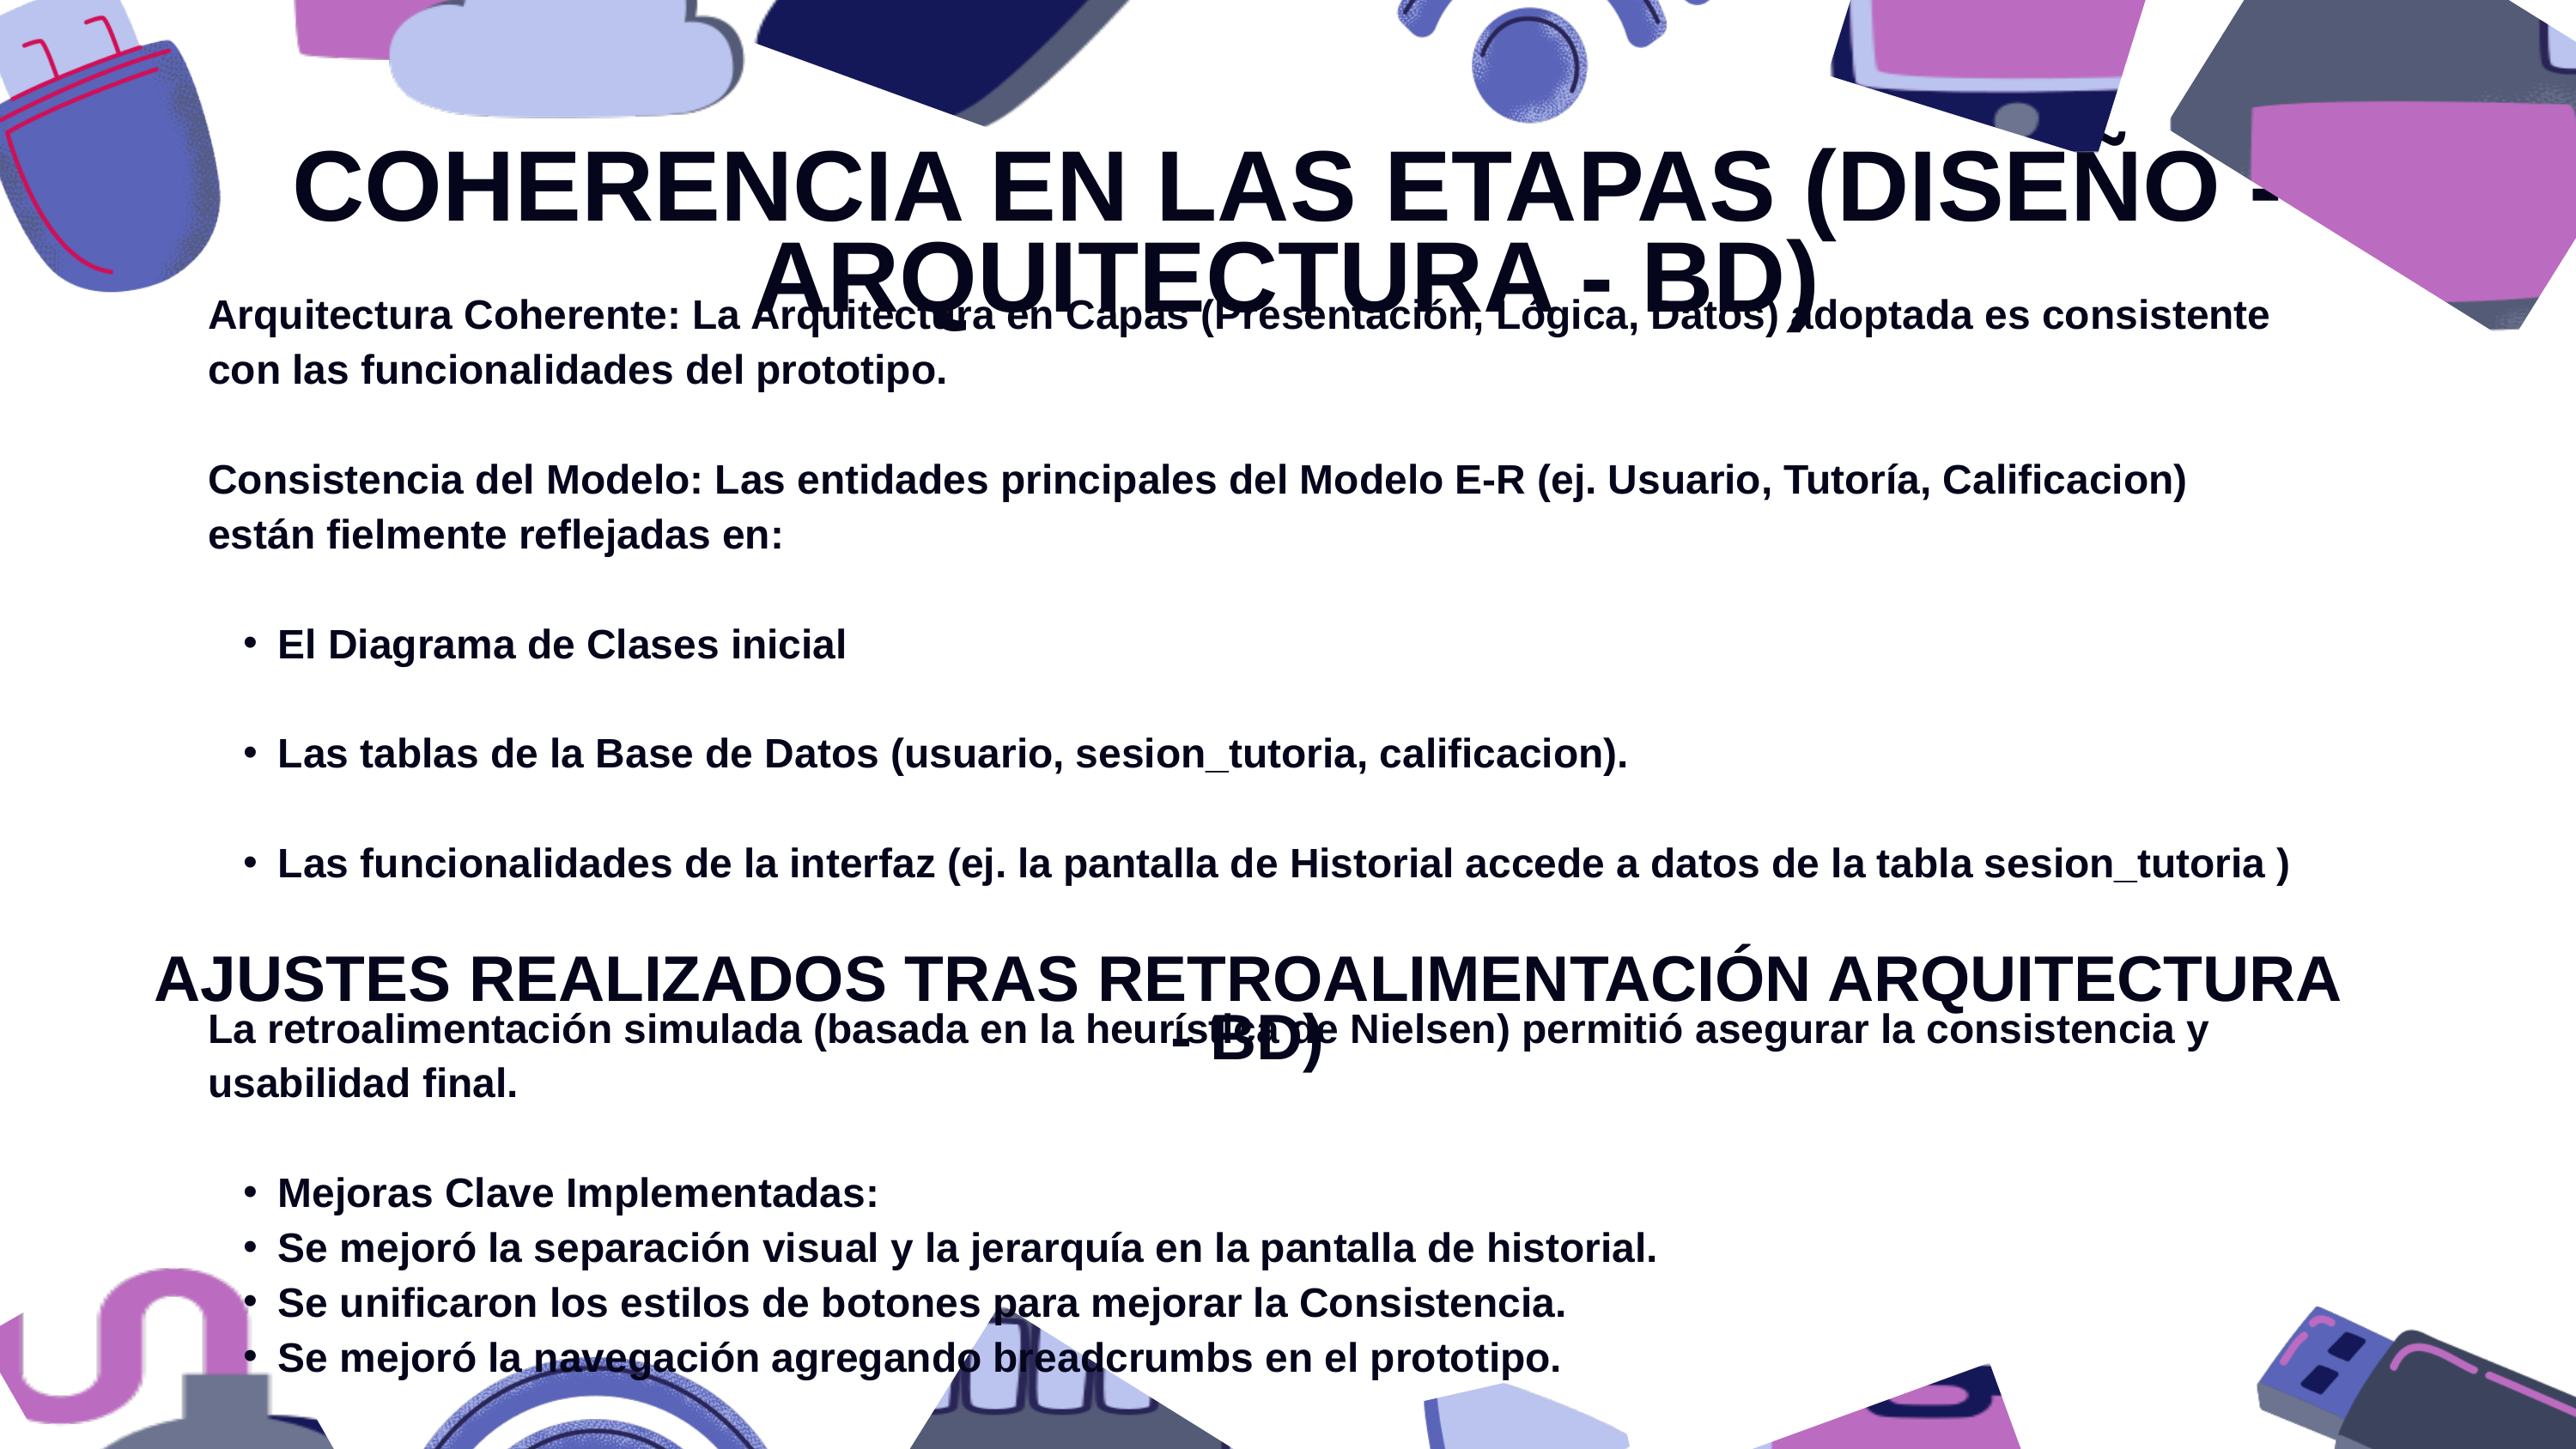

COHERENCIA EN LAS ETAPAS (DISEÑO - ARQUITECTURA - BD)
Arquitectura Coherente: La Arquitectura en Capas (Presentación, Lógica, Datos) adoptada es consistente con las funcionalidades del prototipo.

Consistencia del Modelo: Las entidades principales del Modelo E-R (ej. Usuario, Tutoría, Calificacion) están fielmente reflejadas en:

El Diagrama de Clases inicial

Las tablas de la Base de Datos (usuario, sesion_tutoria, calificacion).

Las funcionalidades de la interfaz (ej. la pantalla de Historial accede a datos de la tabla sesion_tutoria )

AJUSTES REALIZADOS TRAS RETROALIMENTACIÓN ARQUITECTURA - BD)
La retroalimentación simulada (basada en la heurística de Nielsen) permitió asegurar la consistencia y usabilidad final.

Mejoras Clave Implementadas:
Se mejoró la separación visual y la jerarquía en la pantalla de historial.
Se unificaron los estilos de botones para mejorar la Consistencia.
Se mejoró la navegación agregando breadcrumbs en el prototipo.